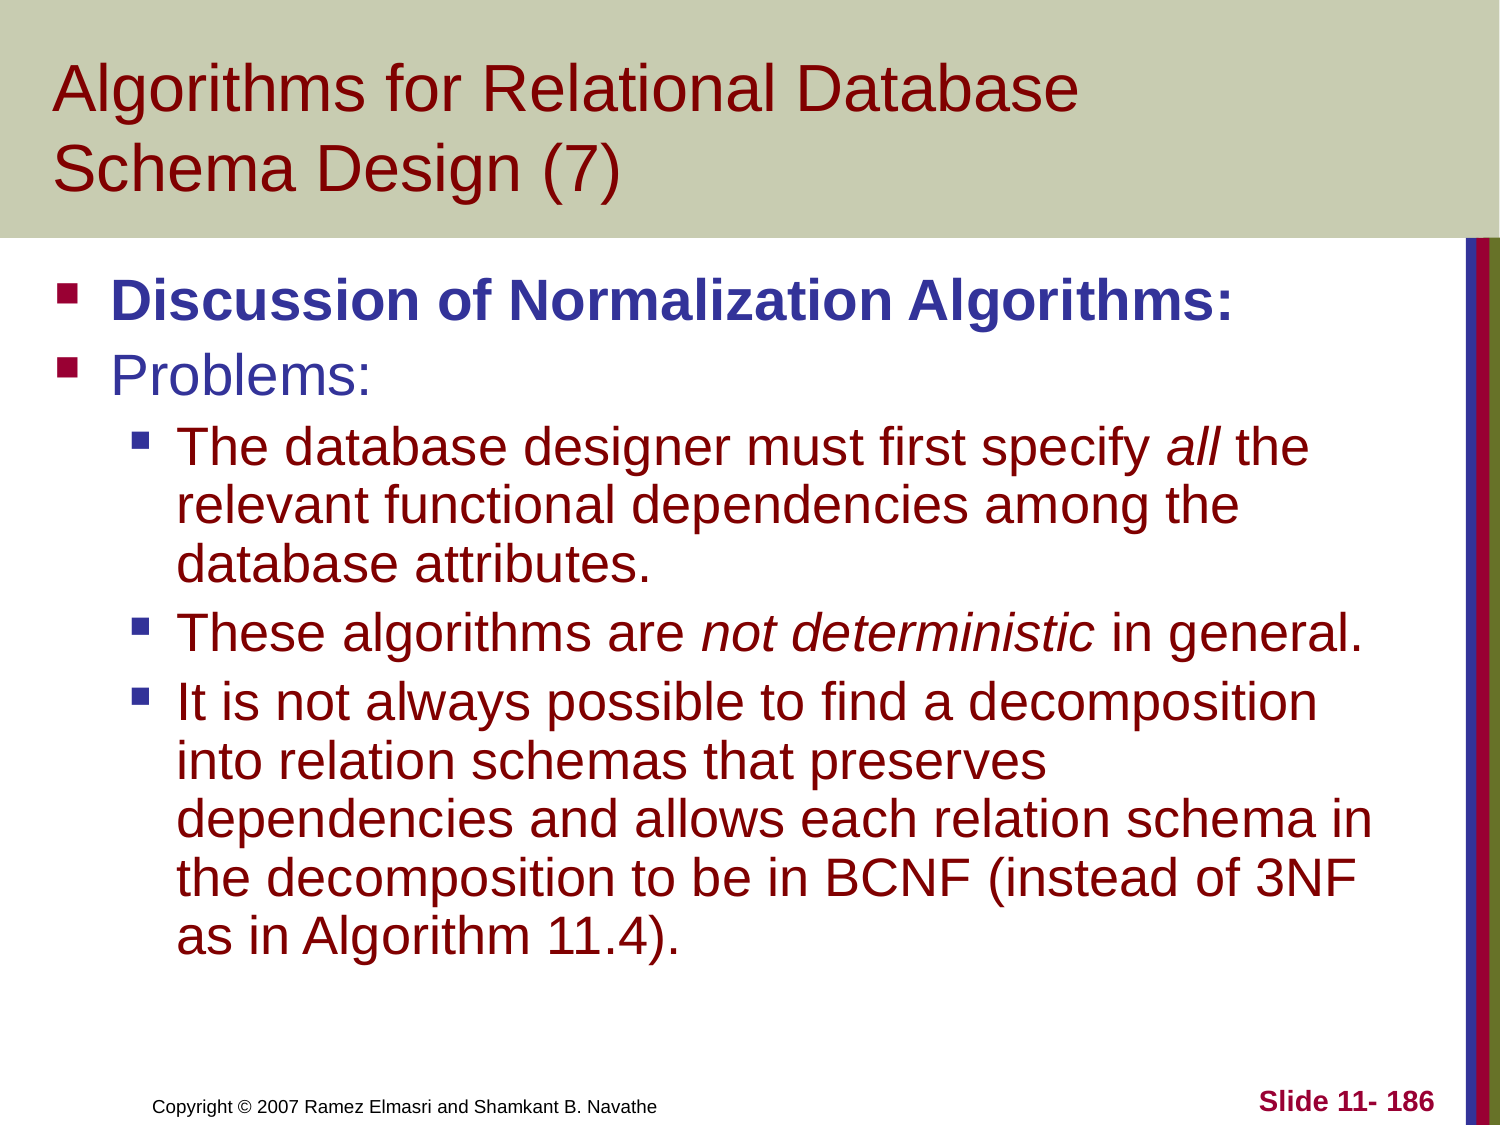

# Algorithms for Relational Database Schema Design (7)
Discussion of Normalization Algorithms:
Problems:
The database designer must first specify all the relevant functional dependencies among the database attributes.
These algorithms are not deterministic in general.
It is not always possible to find a decomposition into relation schemas that preserves dependencies and allows each relation schema in the decomposition to be in BCNF (instead of 3NF as in Algorithm 11.4).
Slide 11- 186